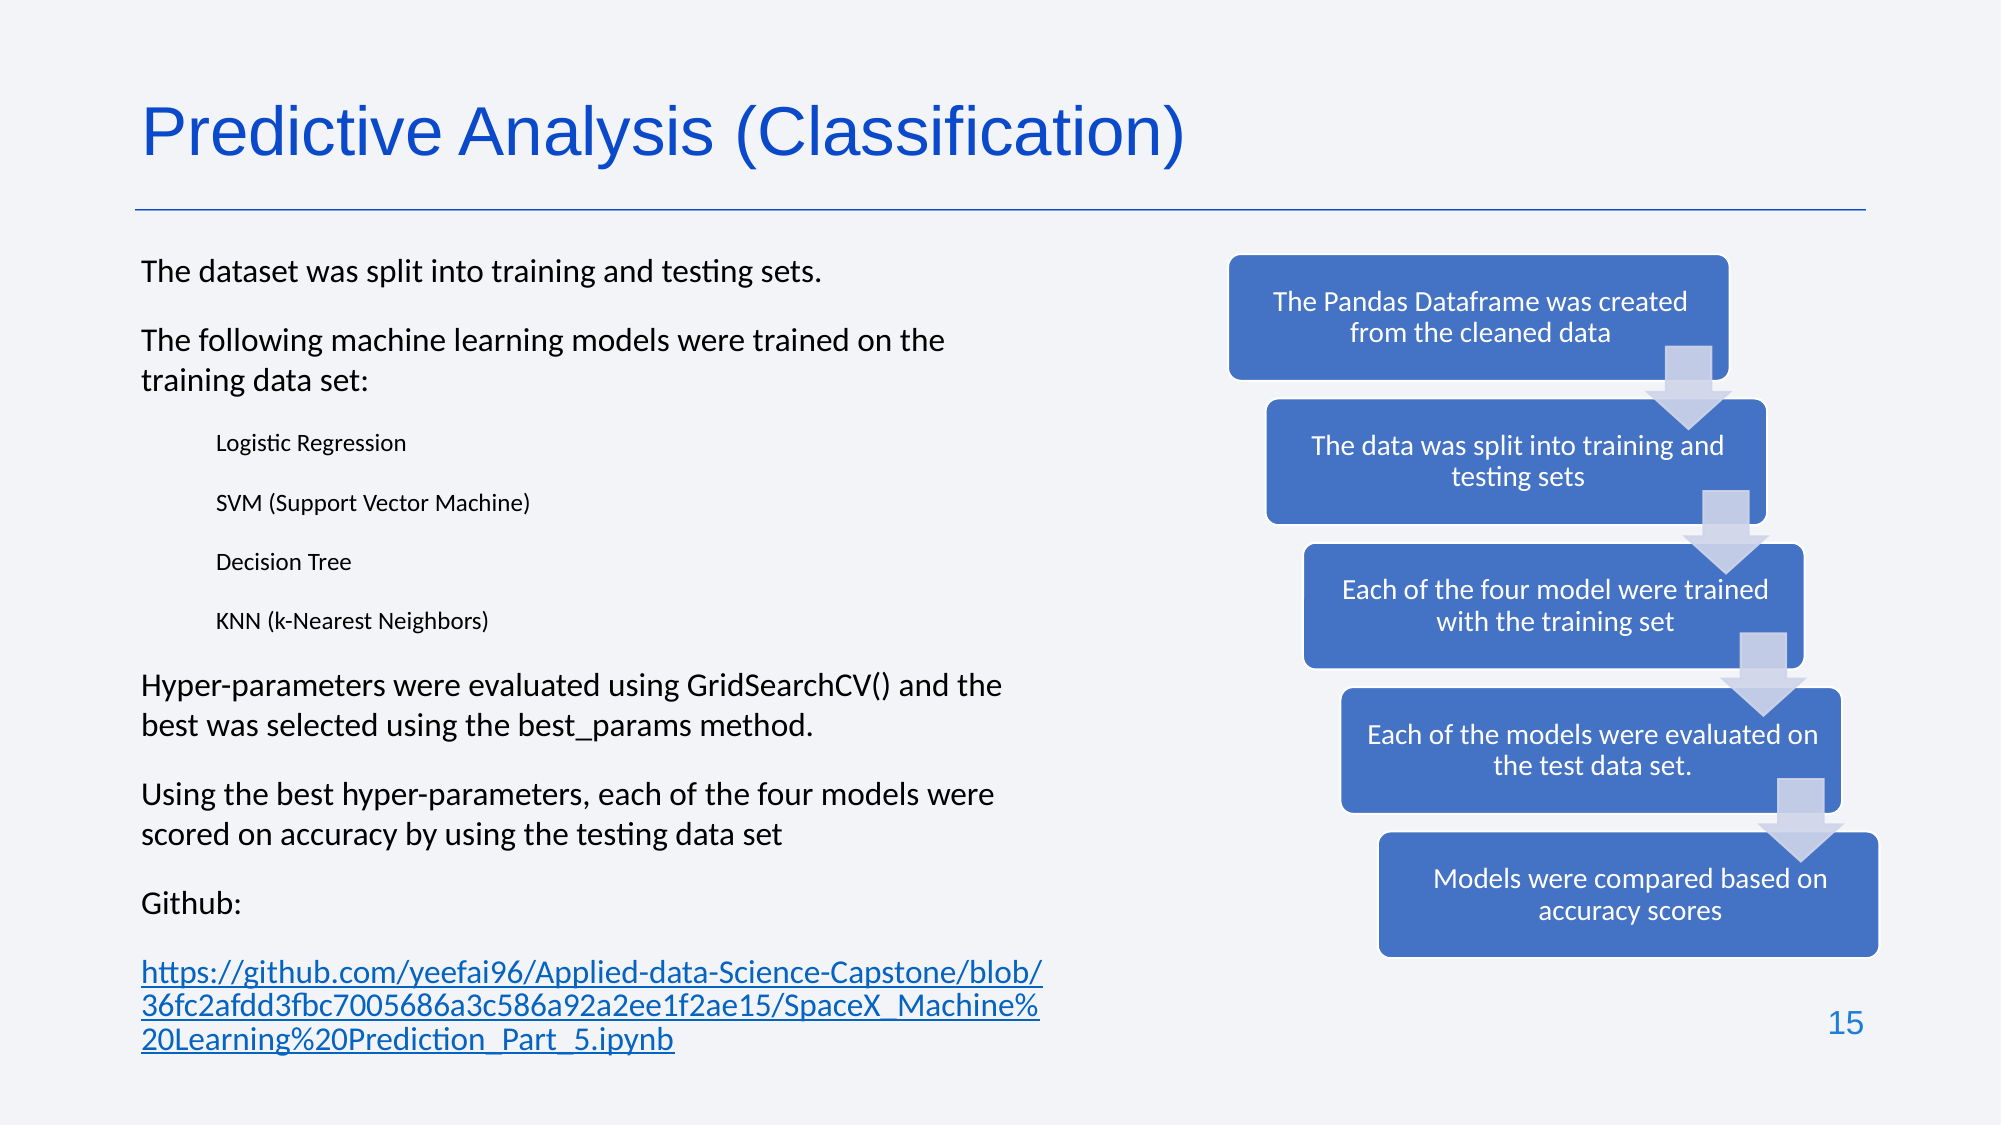

Predictive Analysis (Classification)
The dataset was split into training and testing sets.
The following machine learning models were trained on the training data set:
Logistic Regression
SVM (Support Vector Machine)
Decision Tree
KNN (k-Nearest Neighbors)
Hyper-parameters were evaluated using GridSearchCV() and the best was selected using the best_params method.
Using the best hyper-parameters, each of the four models were scored on accuracy by using the testing data set
Github:
https://github.com/yeefai96/Applied-data-Science-Capstone/blob/36fc2afdd3fbc7005686a3c586a92a2ee1f2ae15/SpaceX_Machine%20Learning%20Prediction_Part_5.ipynb

The Pandas Dataframe was created from the cleaned data
The data was split into training and testing sets
Each of the four model were trained with the training set
Each of the models were evaluated on the test data set.
Models were compared based on accuracy scores

15